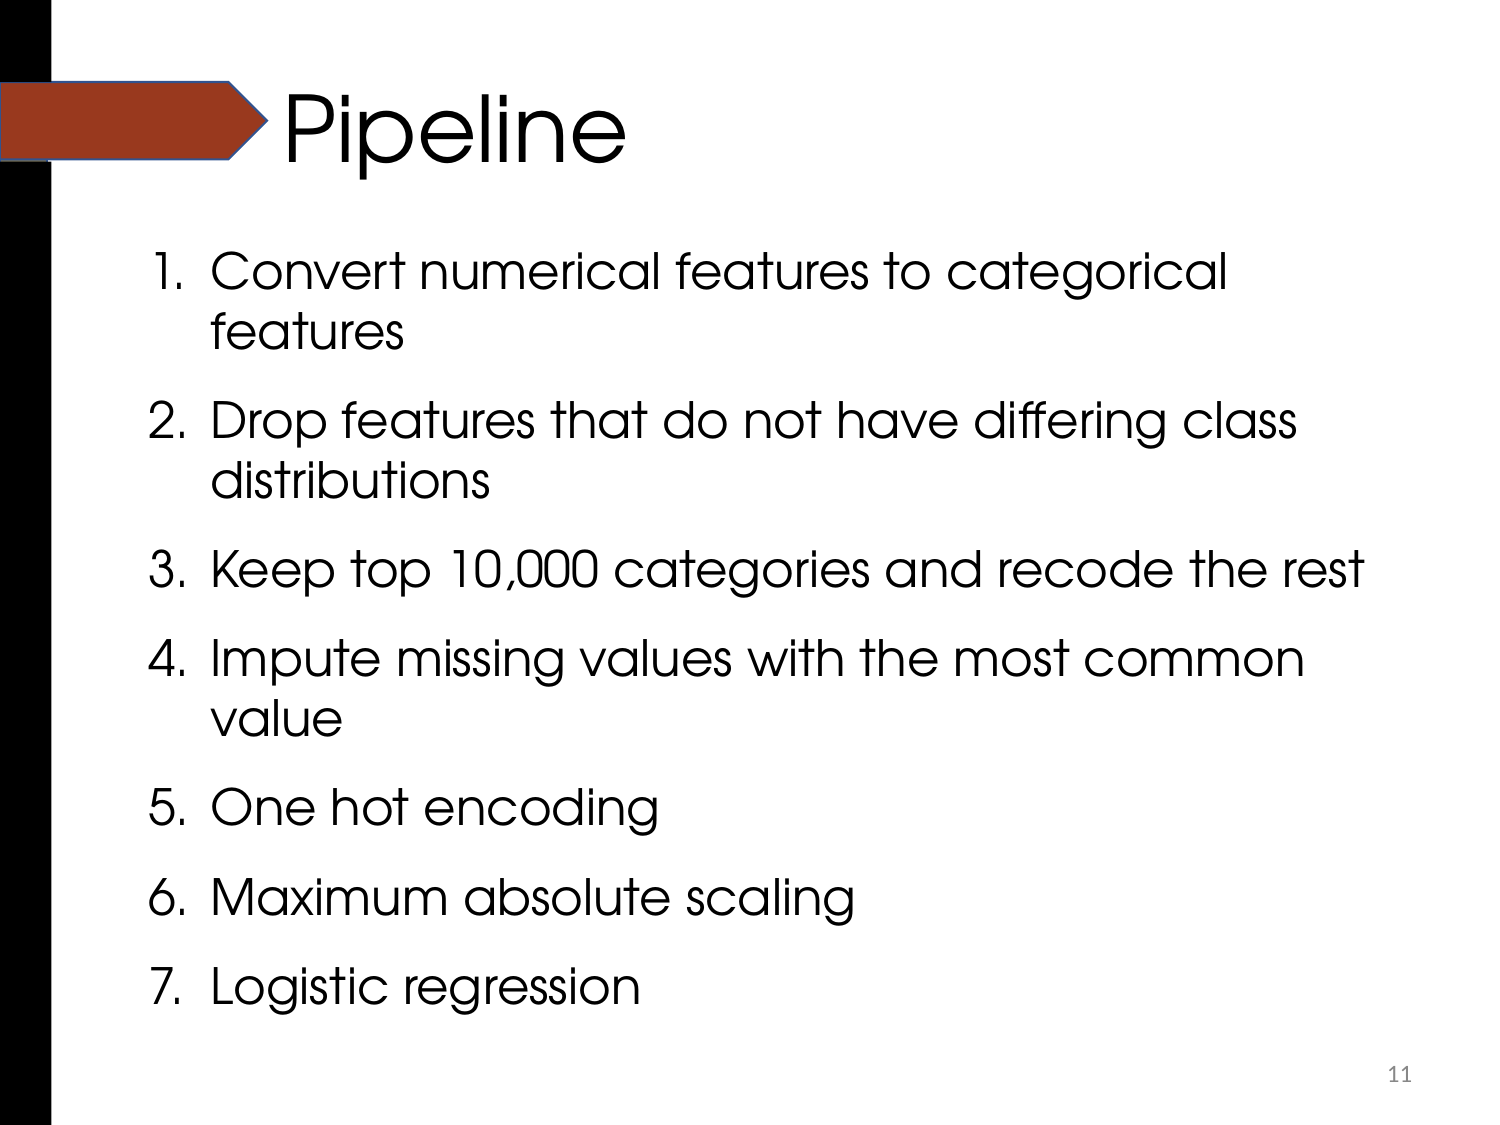

# Pipeline
Convert numerical features to categorical features
Drop features that do not have differing class distributions
Keep top 10,000 categories and recode the rest
Impute missing values with the most common value
One hot encoding
Maximum absolute scaling
Logistic regression
11